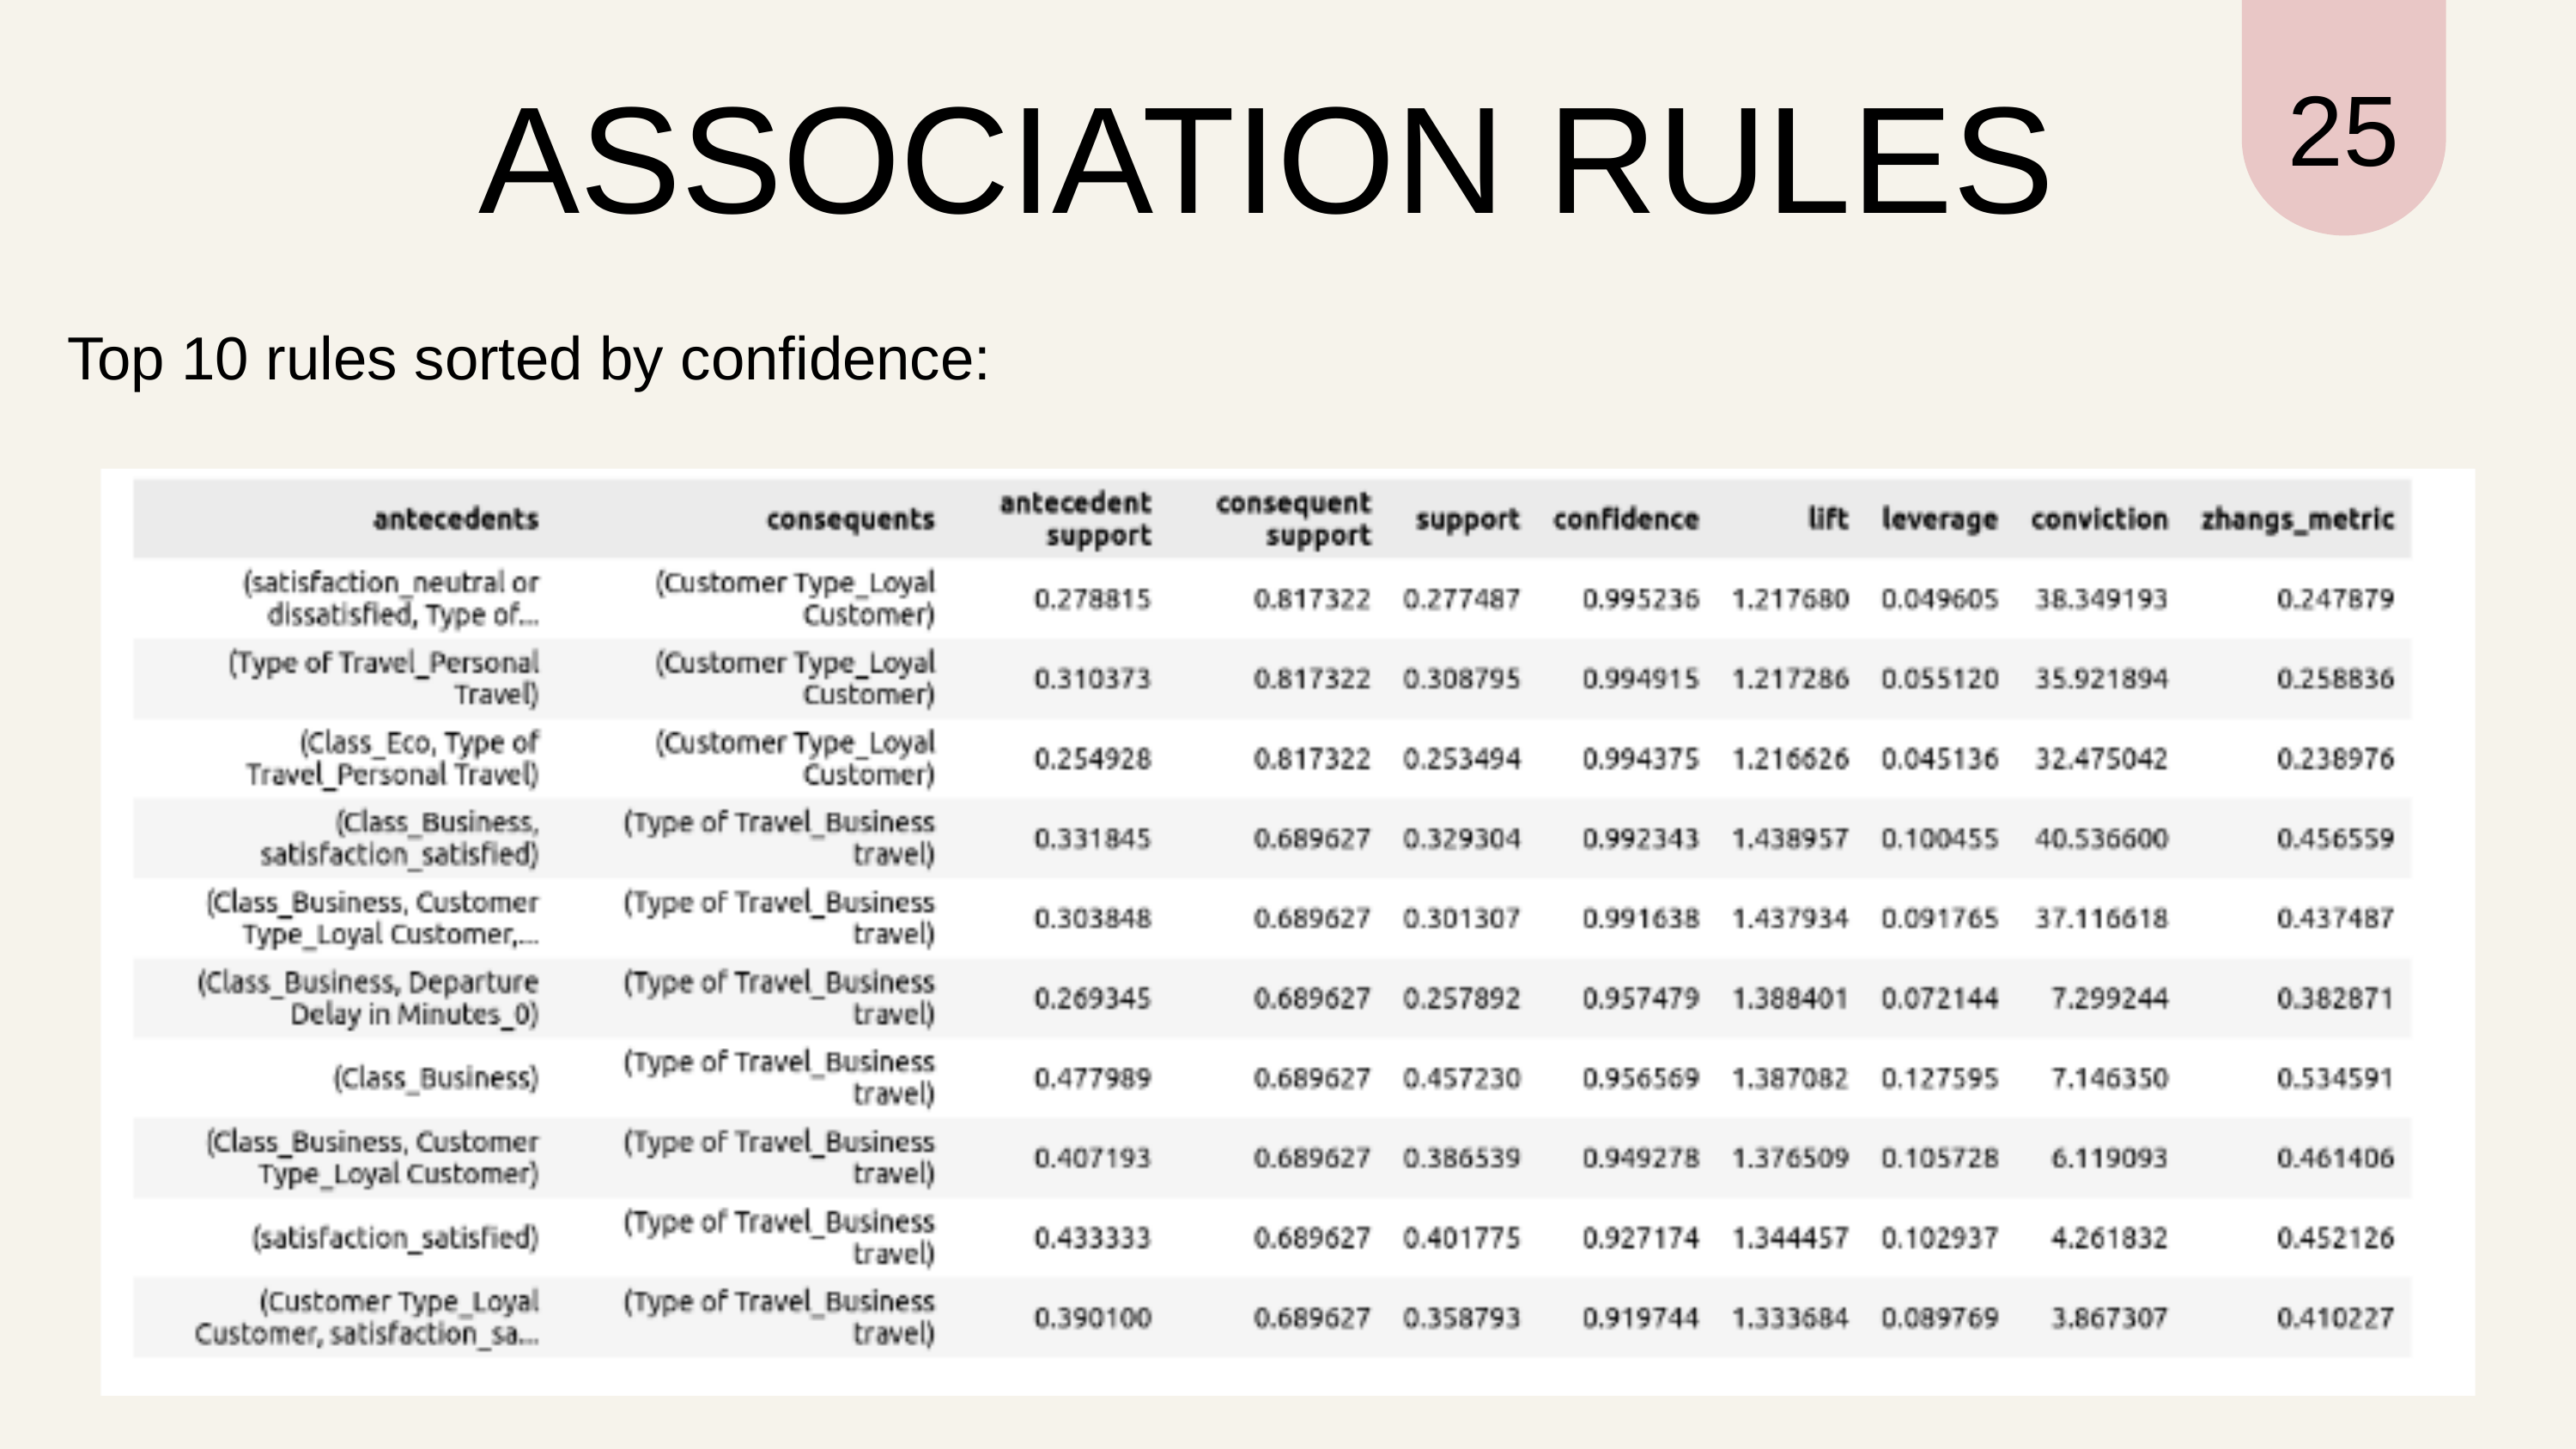

25
ASSOCIATION RULES
Top 10 rules sorted by confidence: